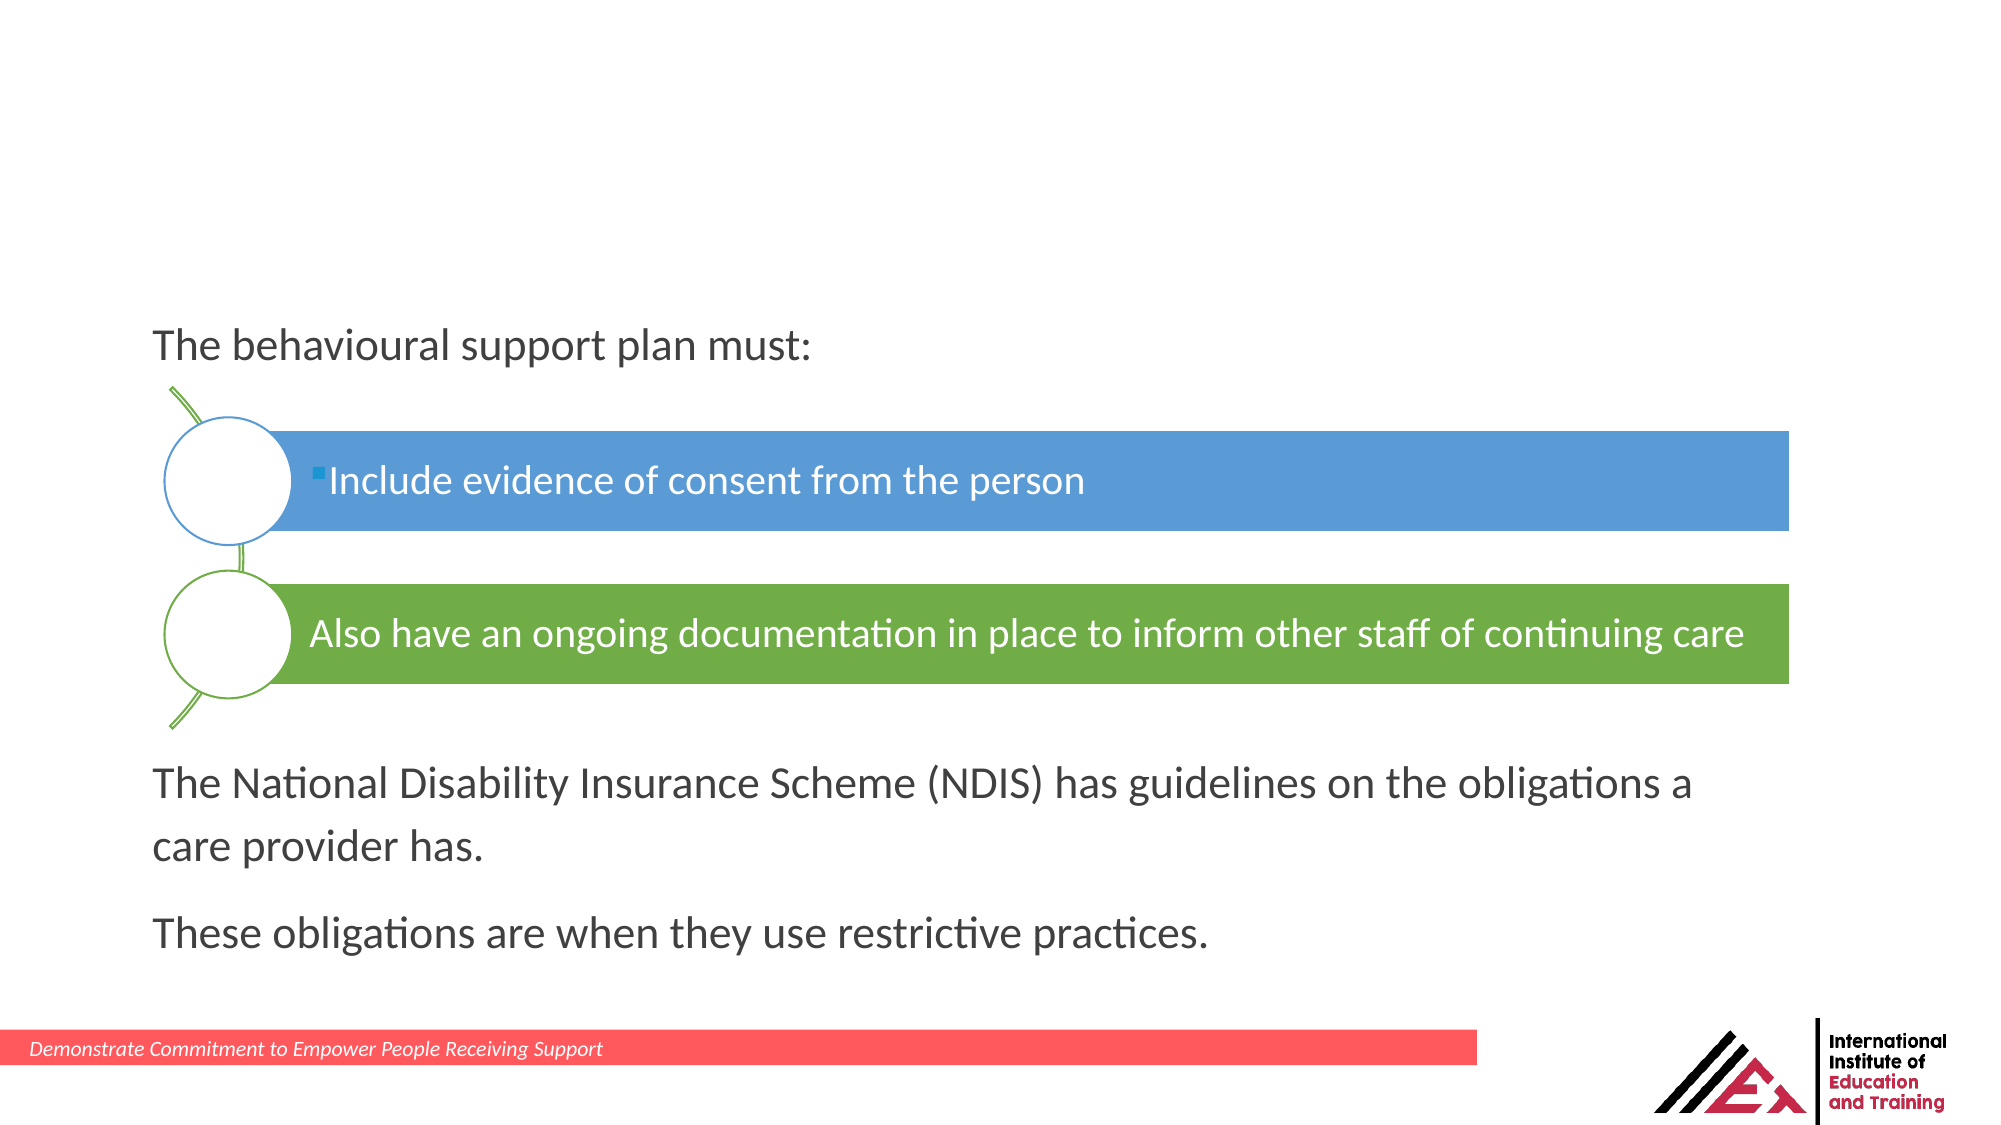

The behavioural support plan must:

The National Disability Insurance Scheme (NDIS) has guidelines on the obligations a care provider has.
These obligations are when they use restrictive practices.
Include evidence of consent from the person
Also have an ongoing documentation in place to inform other staff of continuing care
Demonstrate Commitment to Empower People Receiving Support